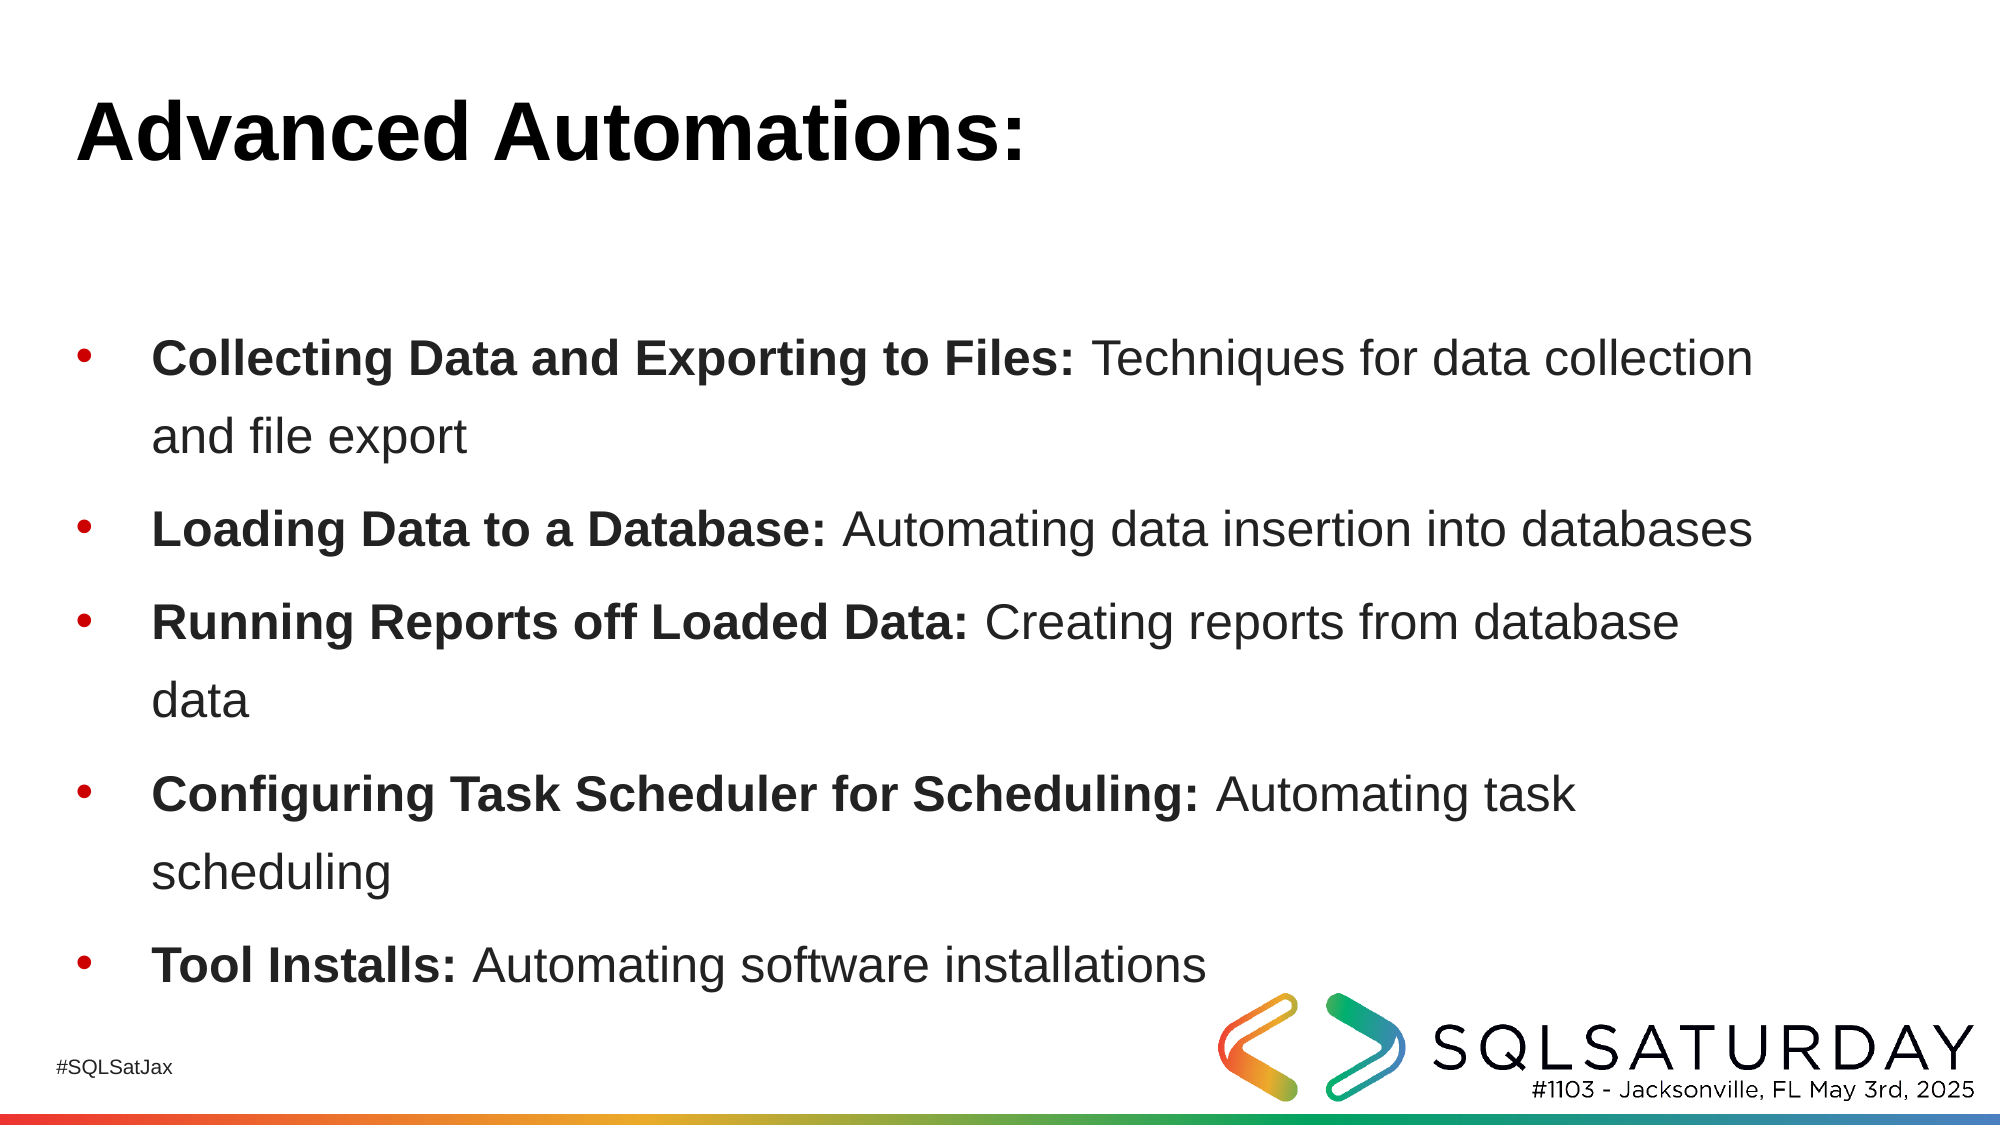

# Advanced Automations:
Collecting Data and Exporting to Files: Techniques for data collection and file export
Loading Data to a Database: Automating data insertion into databases
Running Reports off Loaded Data: Creating reports from database data
Configuring Task Scheduler for Scheduling: Automating task scheduling
Tool Installs: Automating software installations